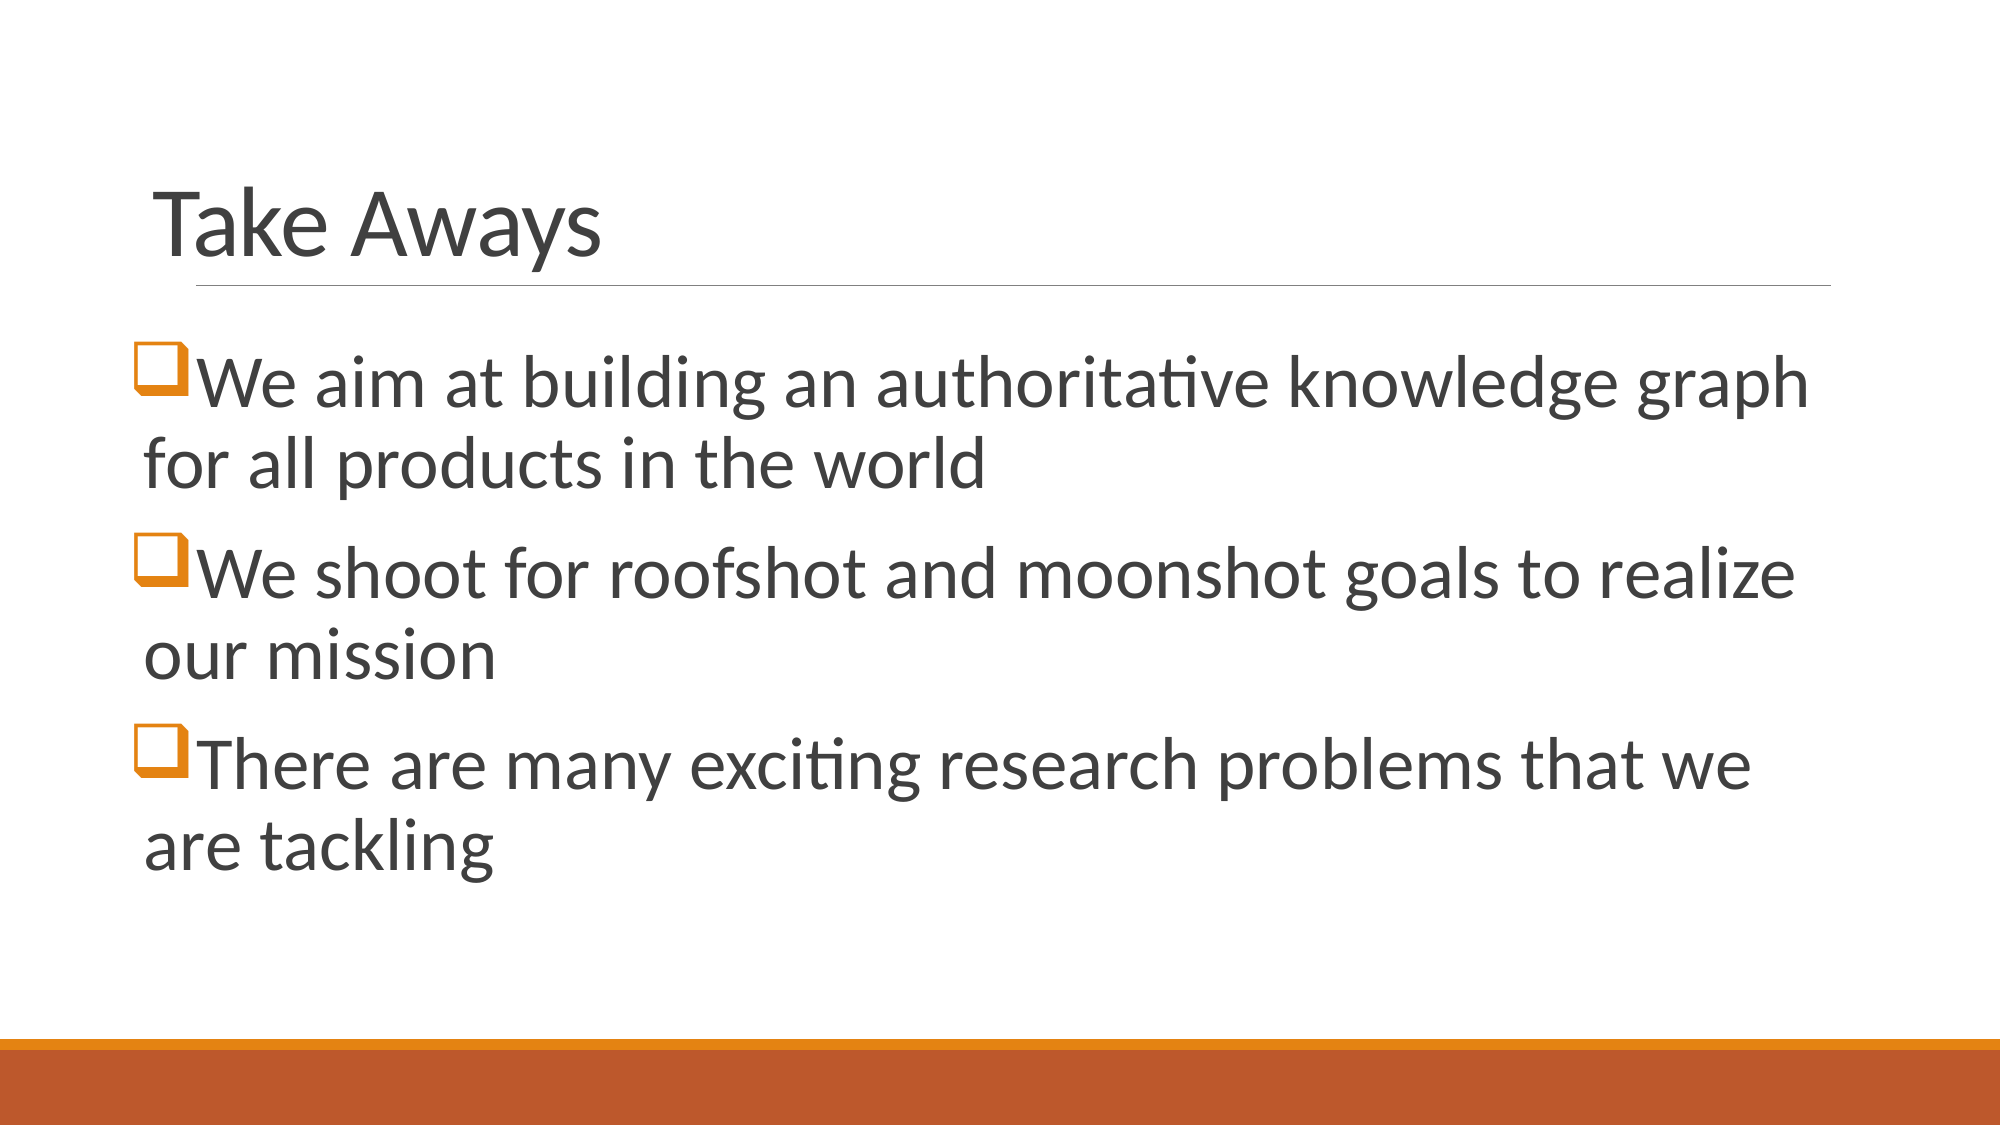

# Take Aways
We aim at building an authoritative knowledge graph for all products in the world
We shoot for roofshot and moonshot goals to realize our mission
There are many exciting research problems that we are tackling